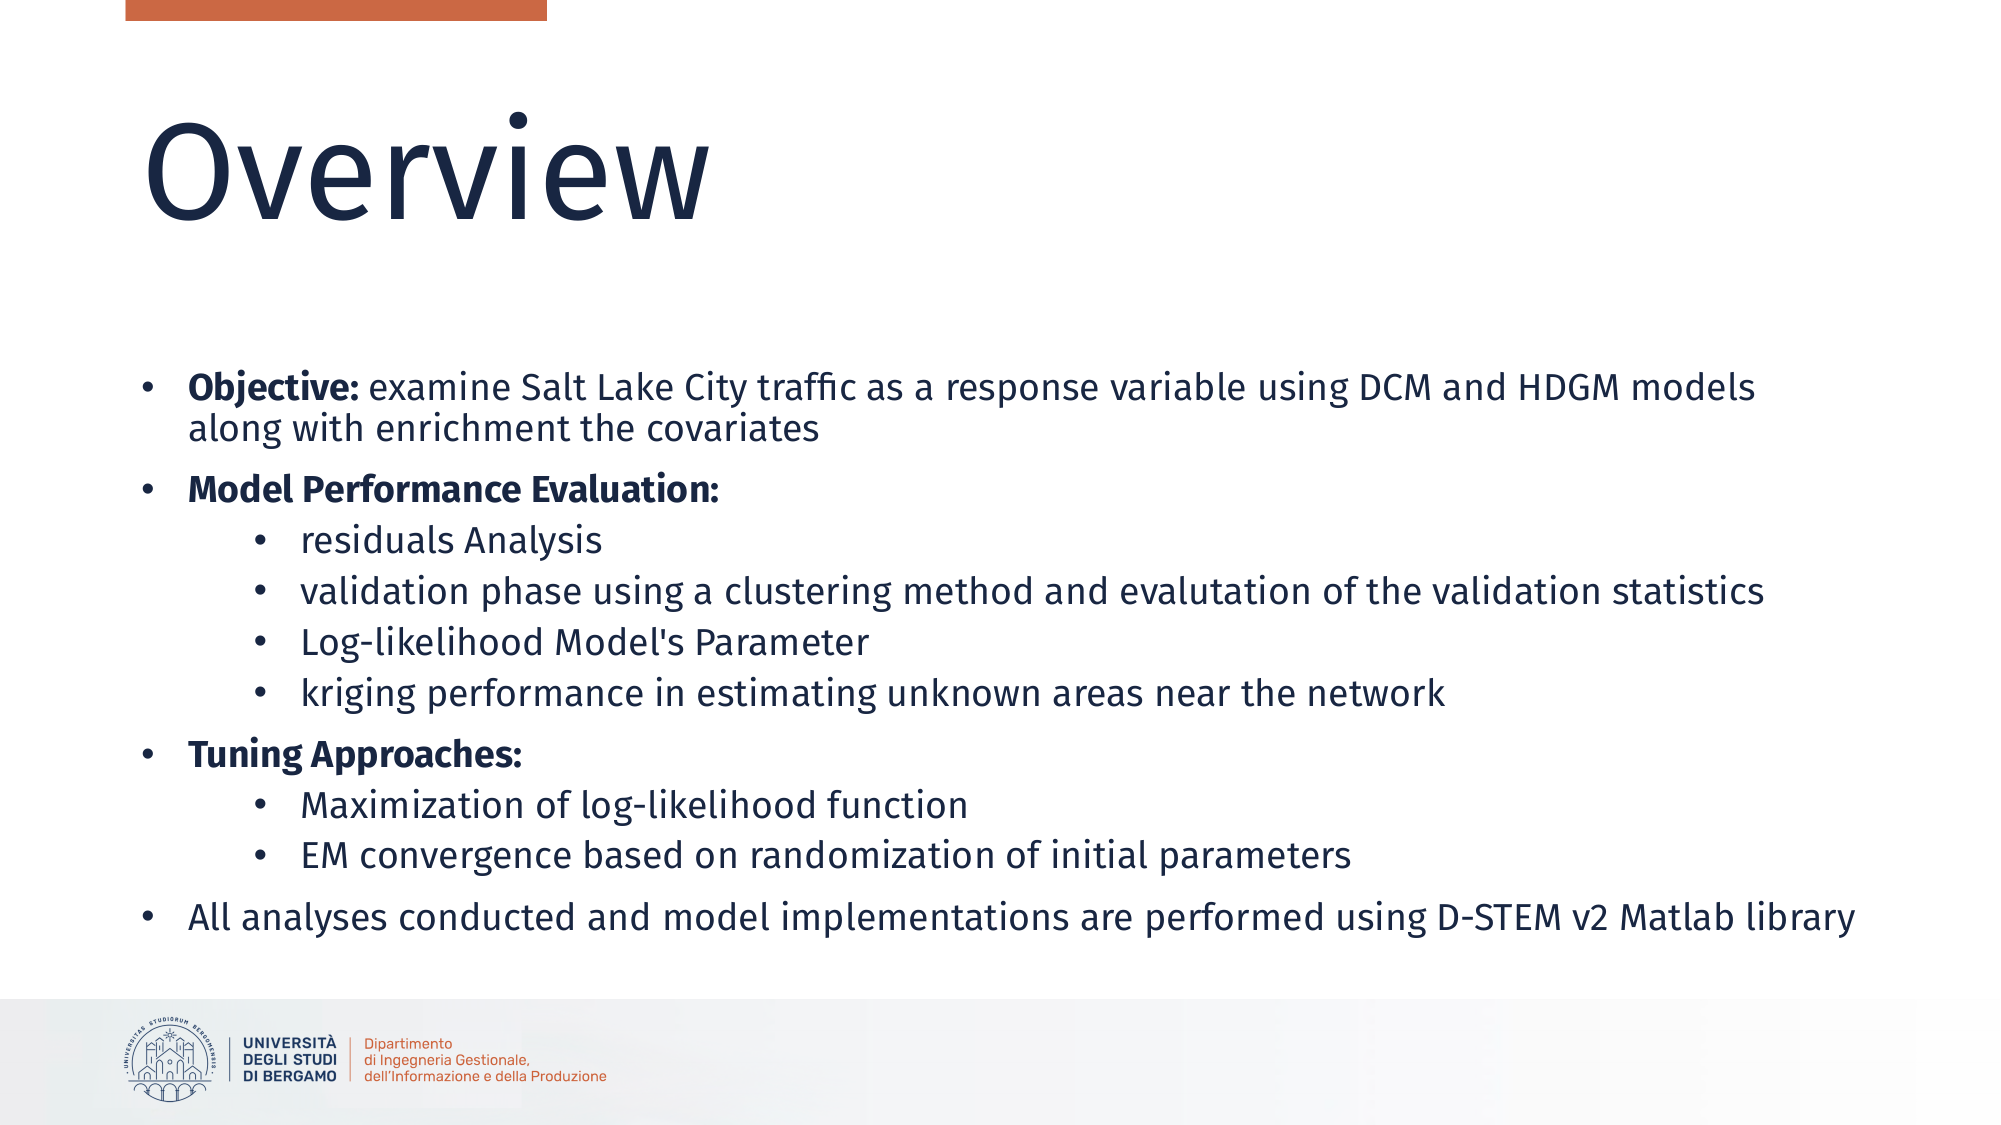

# Overview
Objective: examine Salt Lake City traffic as a response variable using DCM and HDGM models along with enrichment the covariates
Model Performance Evaluation:
residuals Analysis
validation phase using a clustering method and evalutation of the validation statistics
Log-likelihood Model's Parameter
kriging performance in estimating unknown areas near the network
Tuning Approaches:
Maximization of log-likelihood function
EM convergence based on randomization of initial parameters
All analyses conducted and model implementations are performed using D-STEM v2 Matlab library